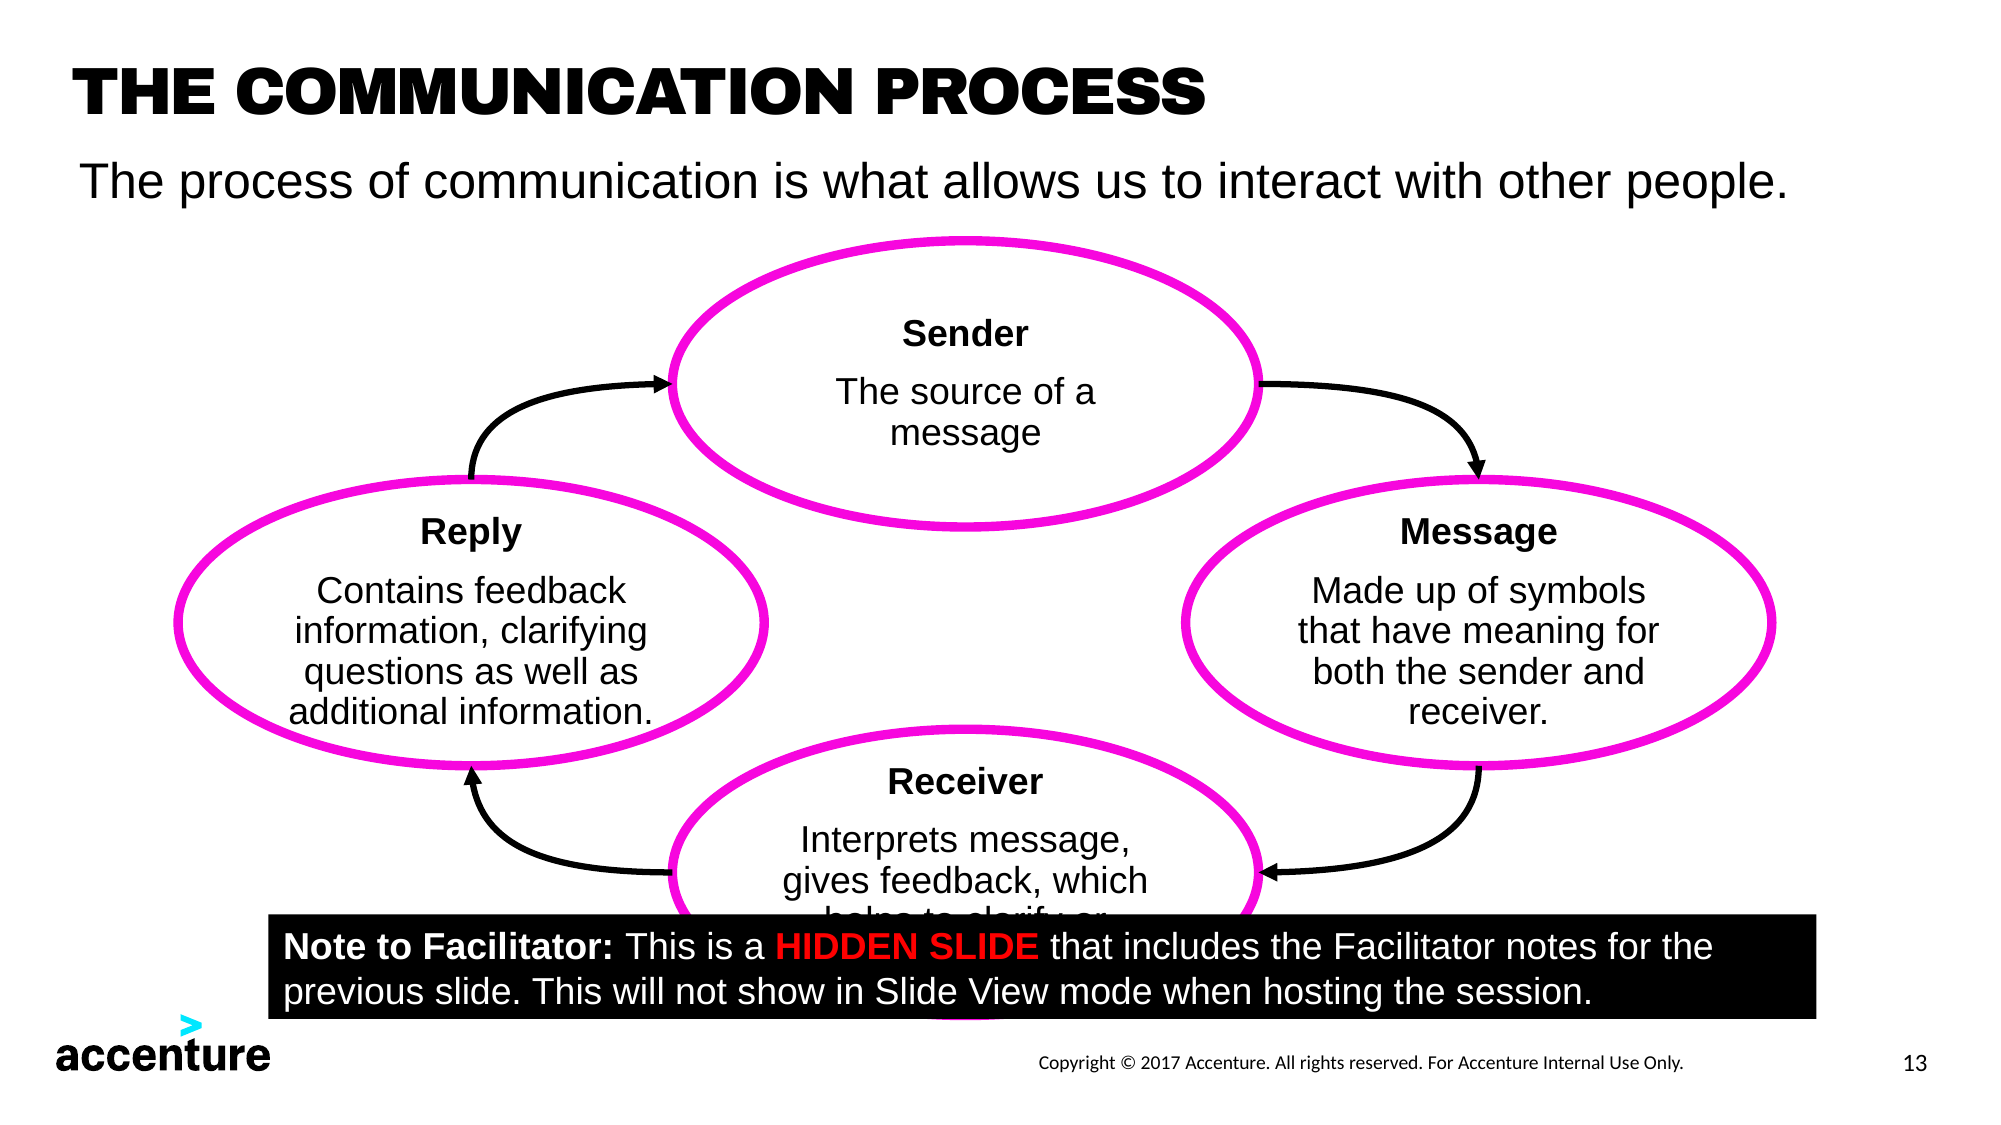

The communication process
The process of communication is what allows us to interact with other people.
Sender
The source of a message
Reply
Contains feedback information, clarifying questions as well as additional information.
Message
Made up of symbols that have meaning for both the sender and receiver.
Receiver
Interprets message, gives feedback, which helps to clarify or confirm the message.
Note to Facilitator: This is a HIDDEN SLIDE that includes the Facilitator notes for the previous slide. This will not show in Slide View mode when hosting the session.
13